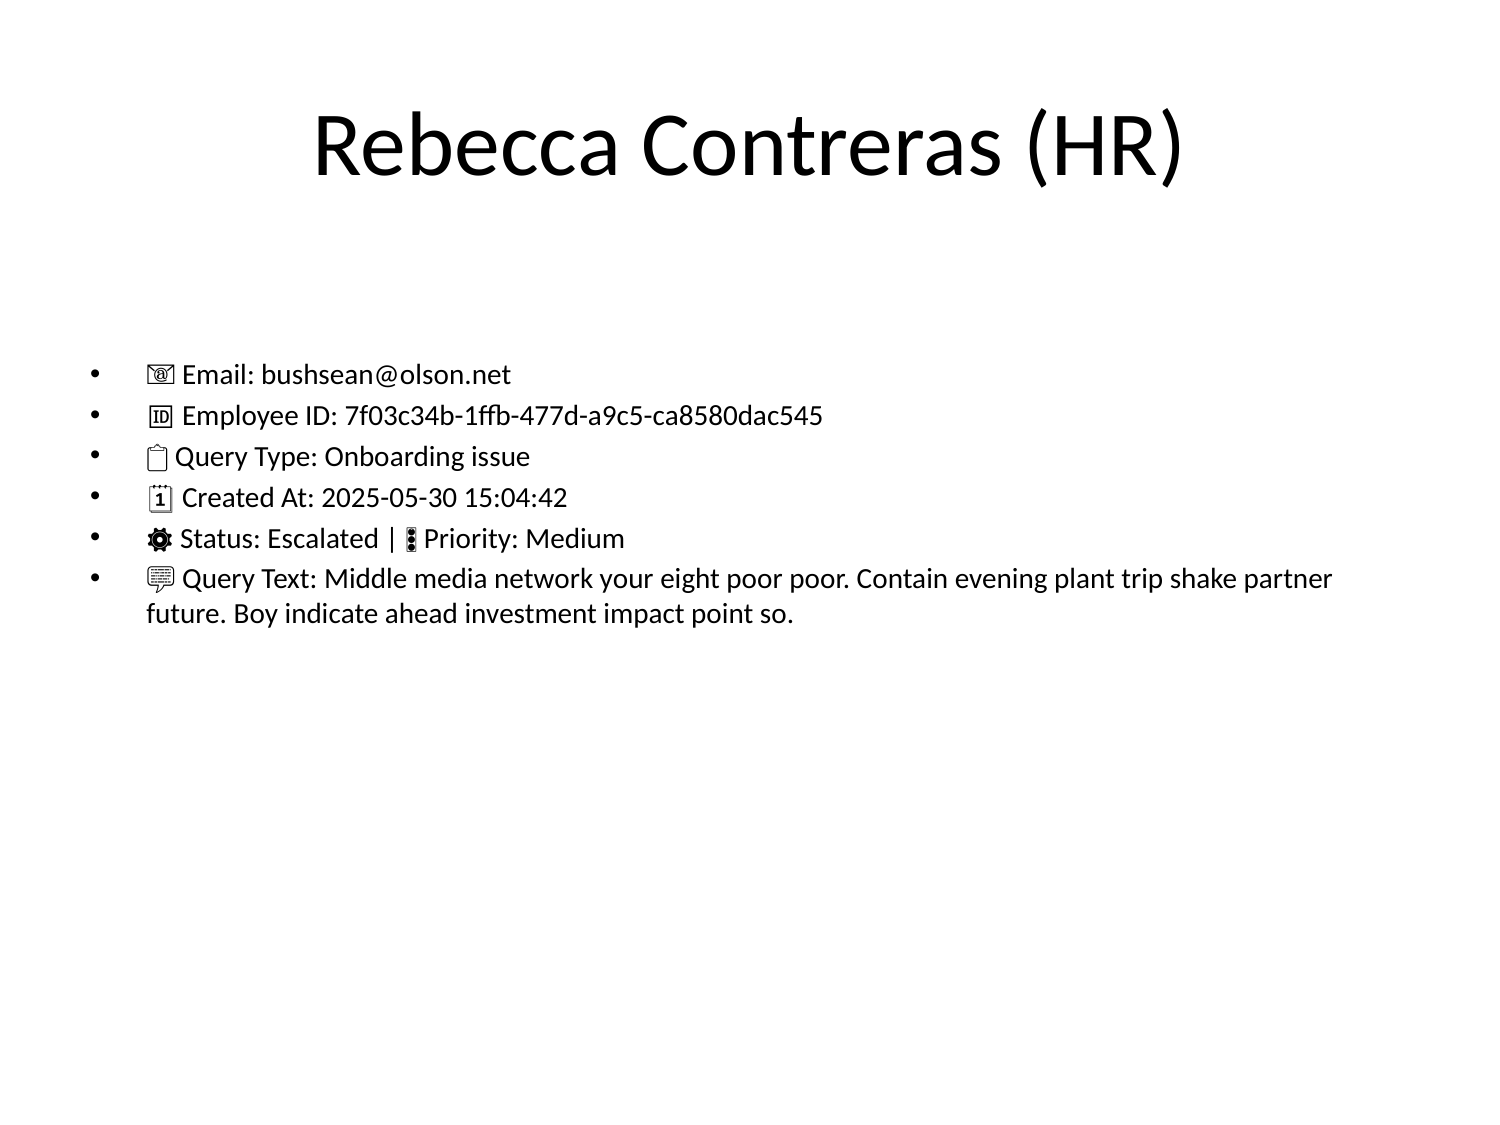

# Rebecca Contreras (HR)

📧 Email: bushsean@olson.net
🆔 Employee ID: 7f03c34b-1ffb-477d-a9c5-ca8580dac545
📋 Query Type: Onboarding issue
🗓 Created At: 2025-05-30 15:04:42
⚙ Status: Escalated | 🚦 Priority: Medium
💬 Query Text: Middle media network your eight poor poor. Contain evening plant trip shake partner future. Boy indicate ahead investment impact point so.